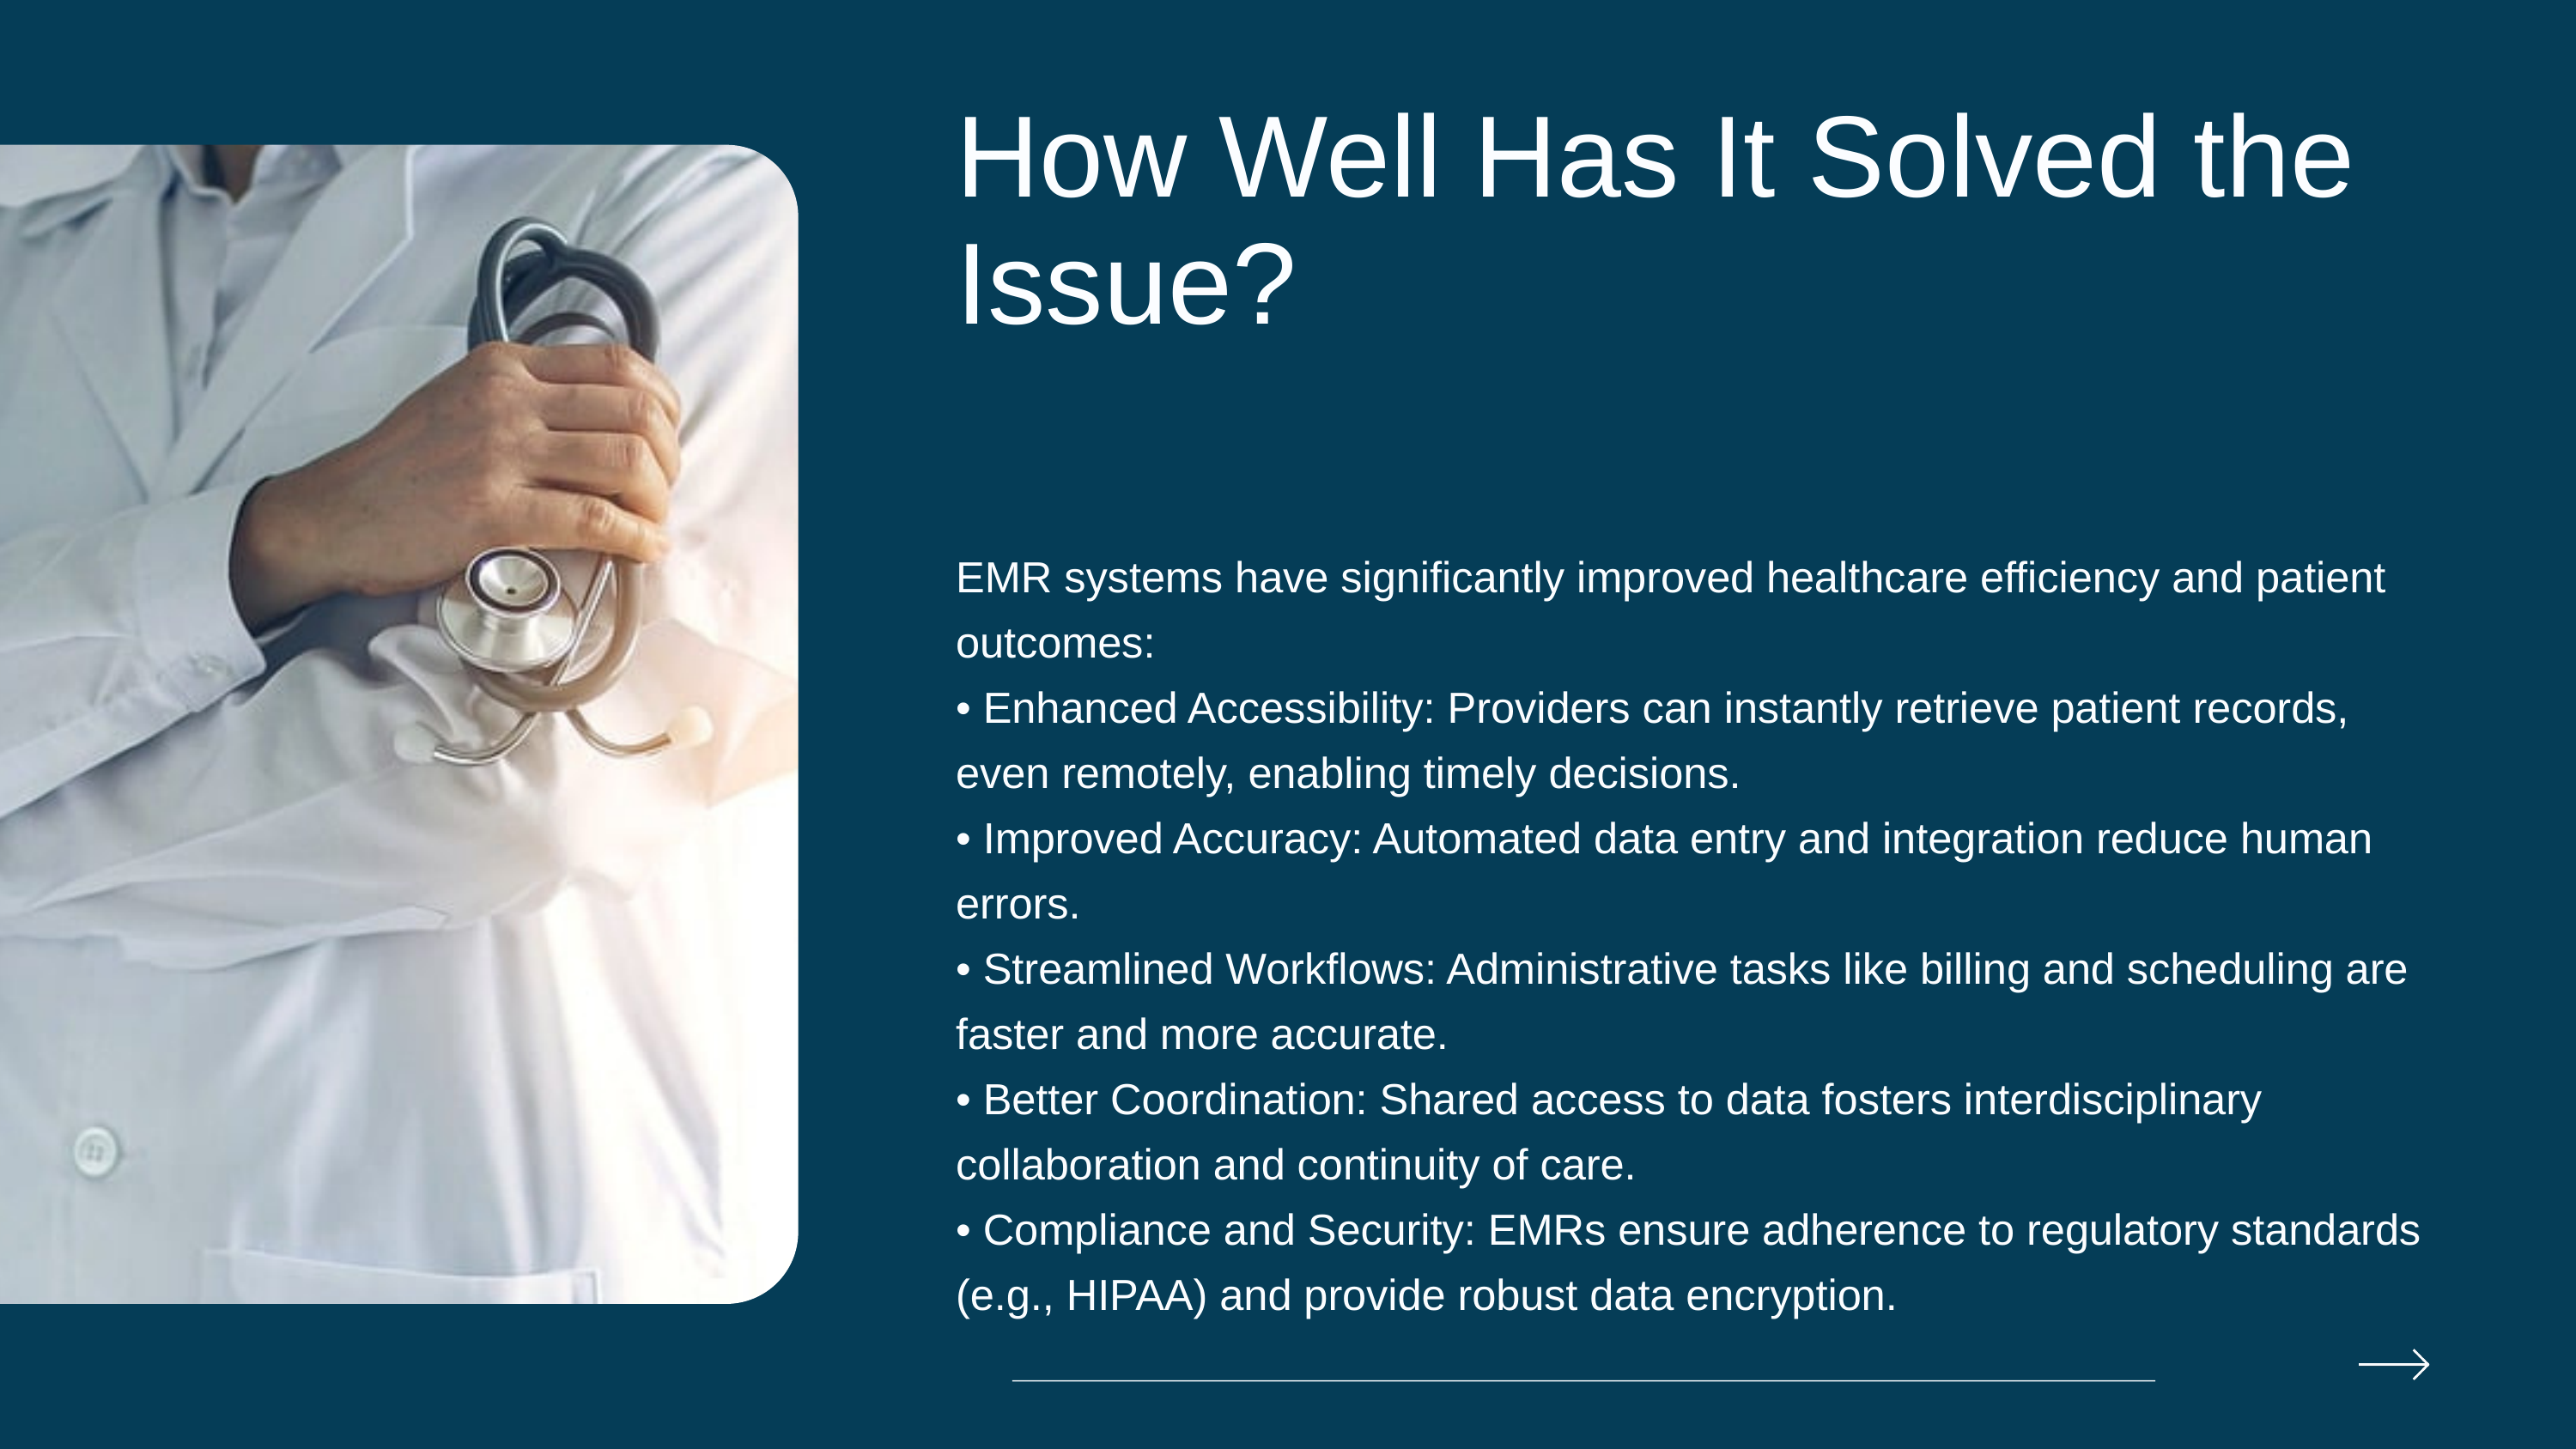

How Well Has It Solved the Issue?
EMR systems have significantly improved healthcare efficiency and patient outcomes:
• Enhanced Accessibility: Providers can instantly retrieve patient records, even remotely, enabling timely decisions.
• Improved Accuracy: Automated data entry and integration reduce human errors.
• Streamlined Workflows: Administrative tasks like billing and scheduling are faster and more accurate.
• Better Coordination: Shared access to data fosters interdisciplinary collaboration and continuity of care.
• Compliance and Security: EMRs ensure adherence to regulatory standards (e.g., HIPAA) and provide robust data encryption.